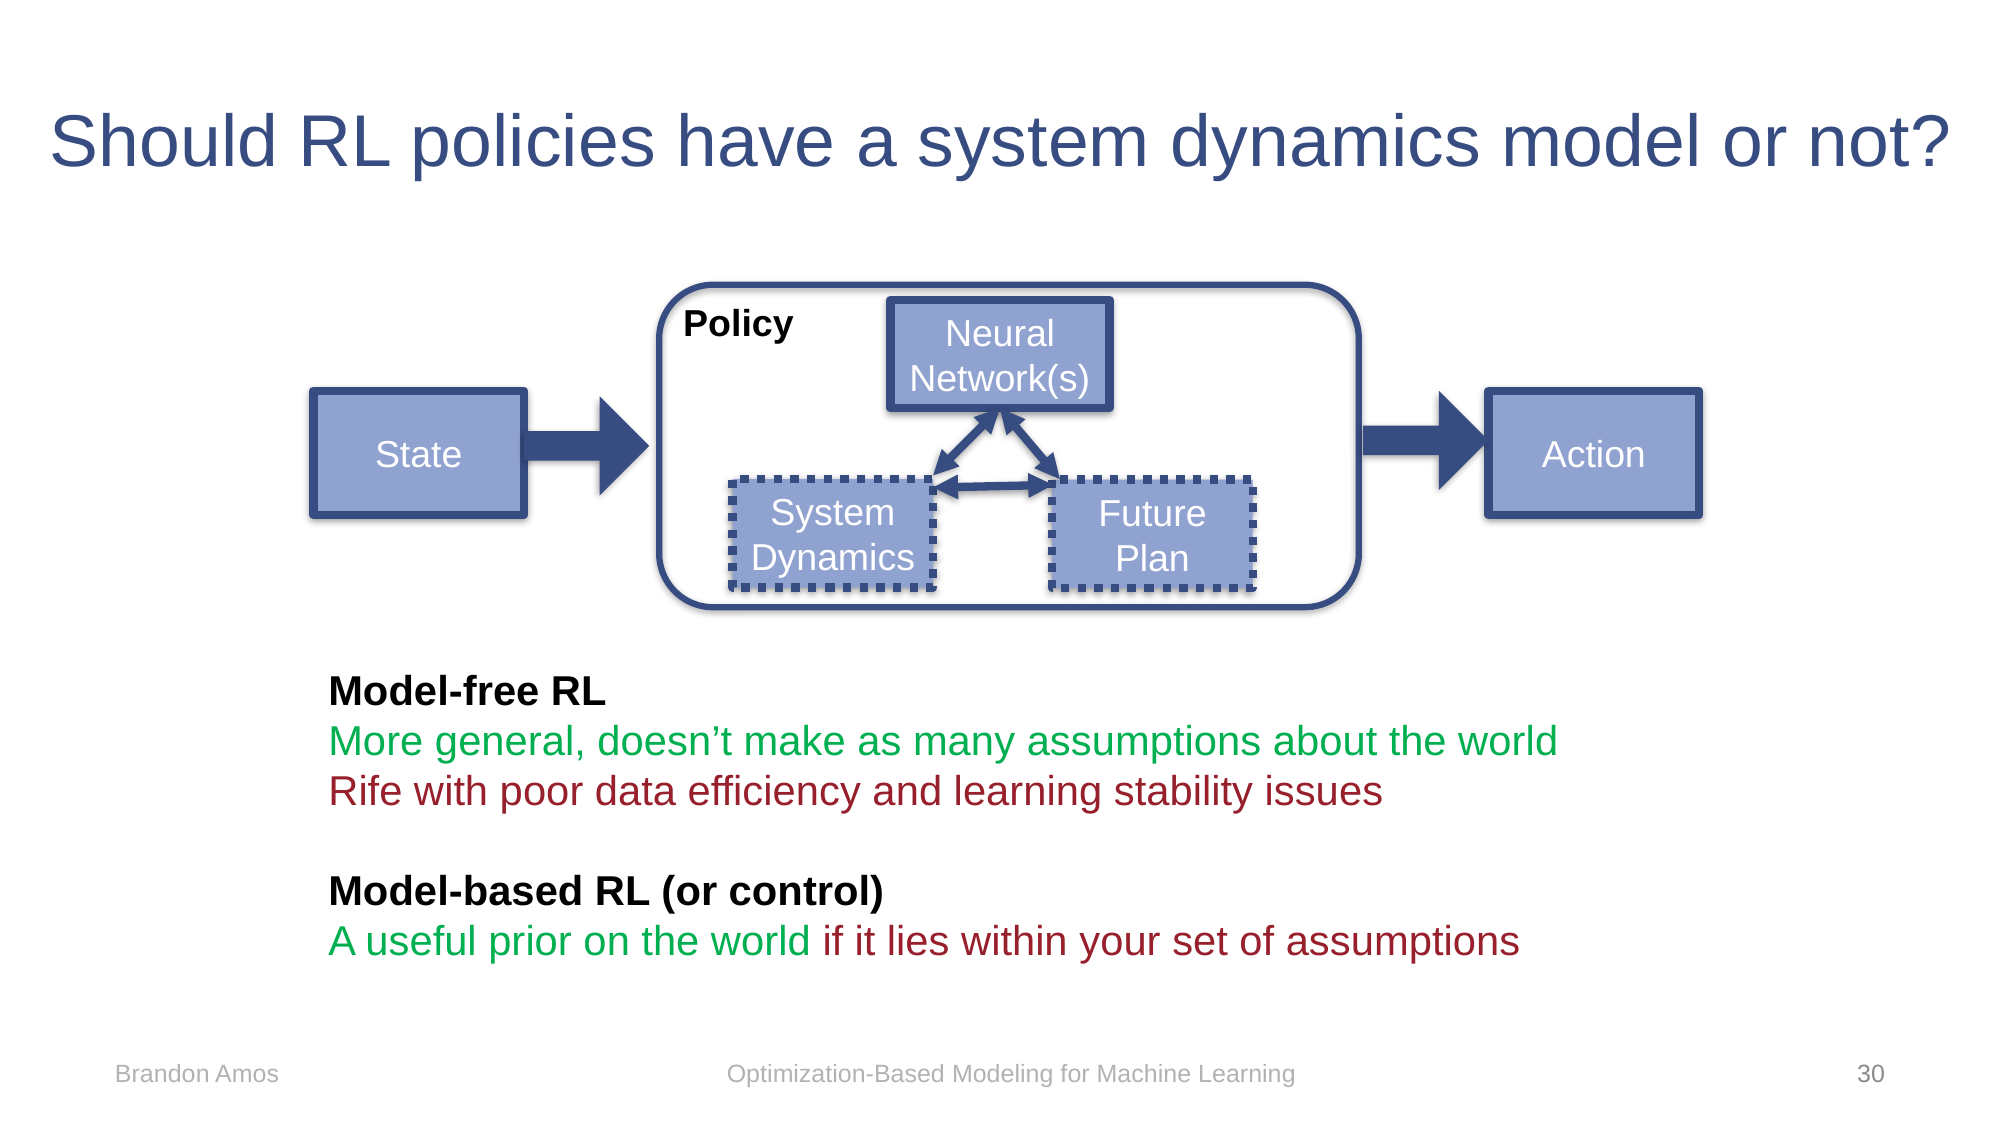

# Should RL policies have a system dynamics model or not?

Policy
Neural Network(s)
State
Action

System Dynamics
Future Plan
Model-free RL
More general, doesn’t make as many assumptions about the world
Rife with poor data efficiency and learning stability issues

Model-based RL (or control)
A useful prior on the world if it lies within your set of assumptions
Optimization-Based Modeling for Machine Learning
Brandon Amos
30